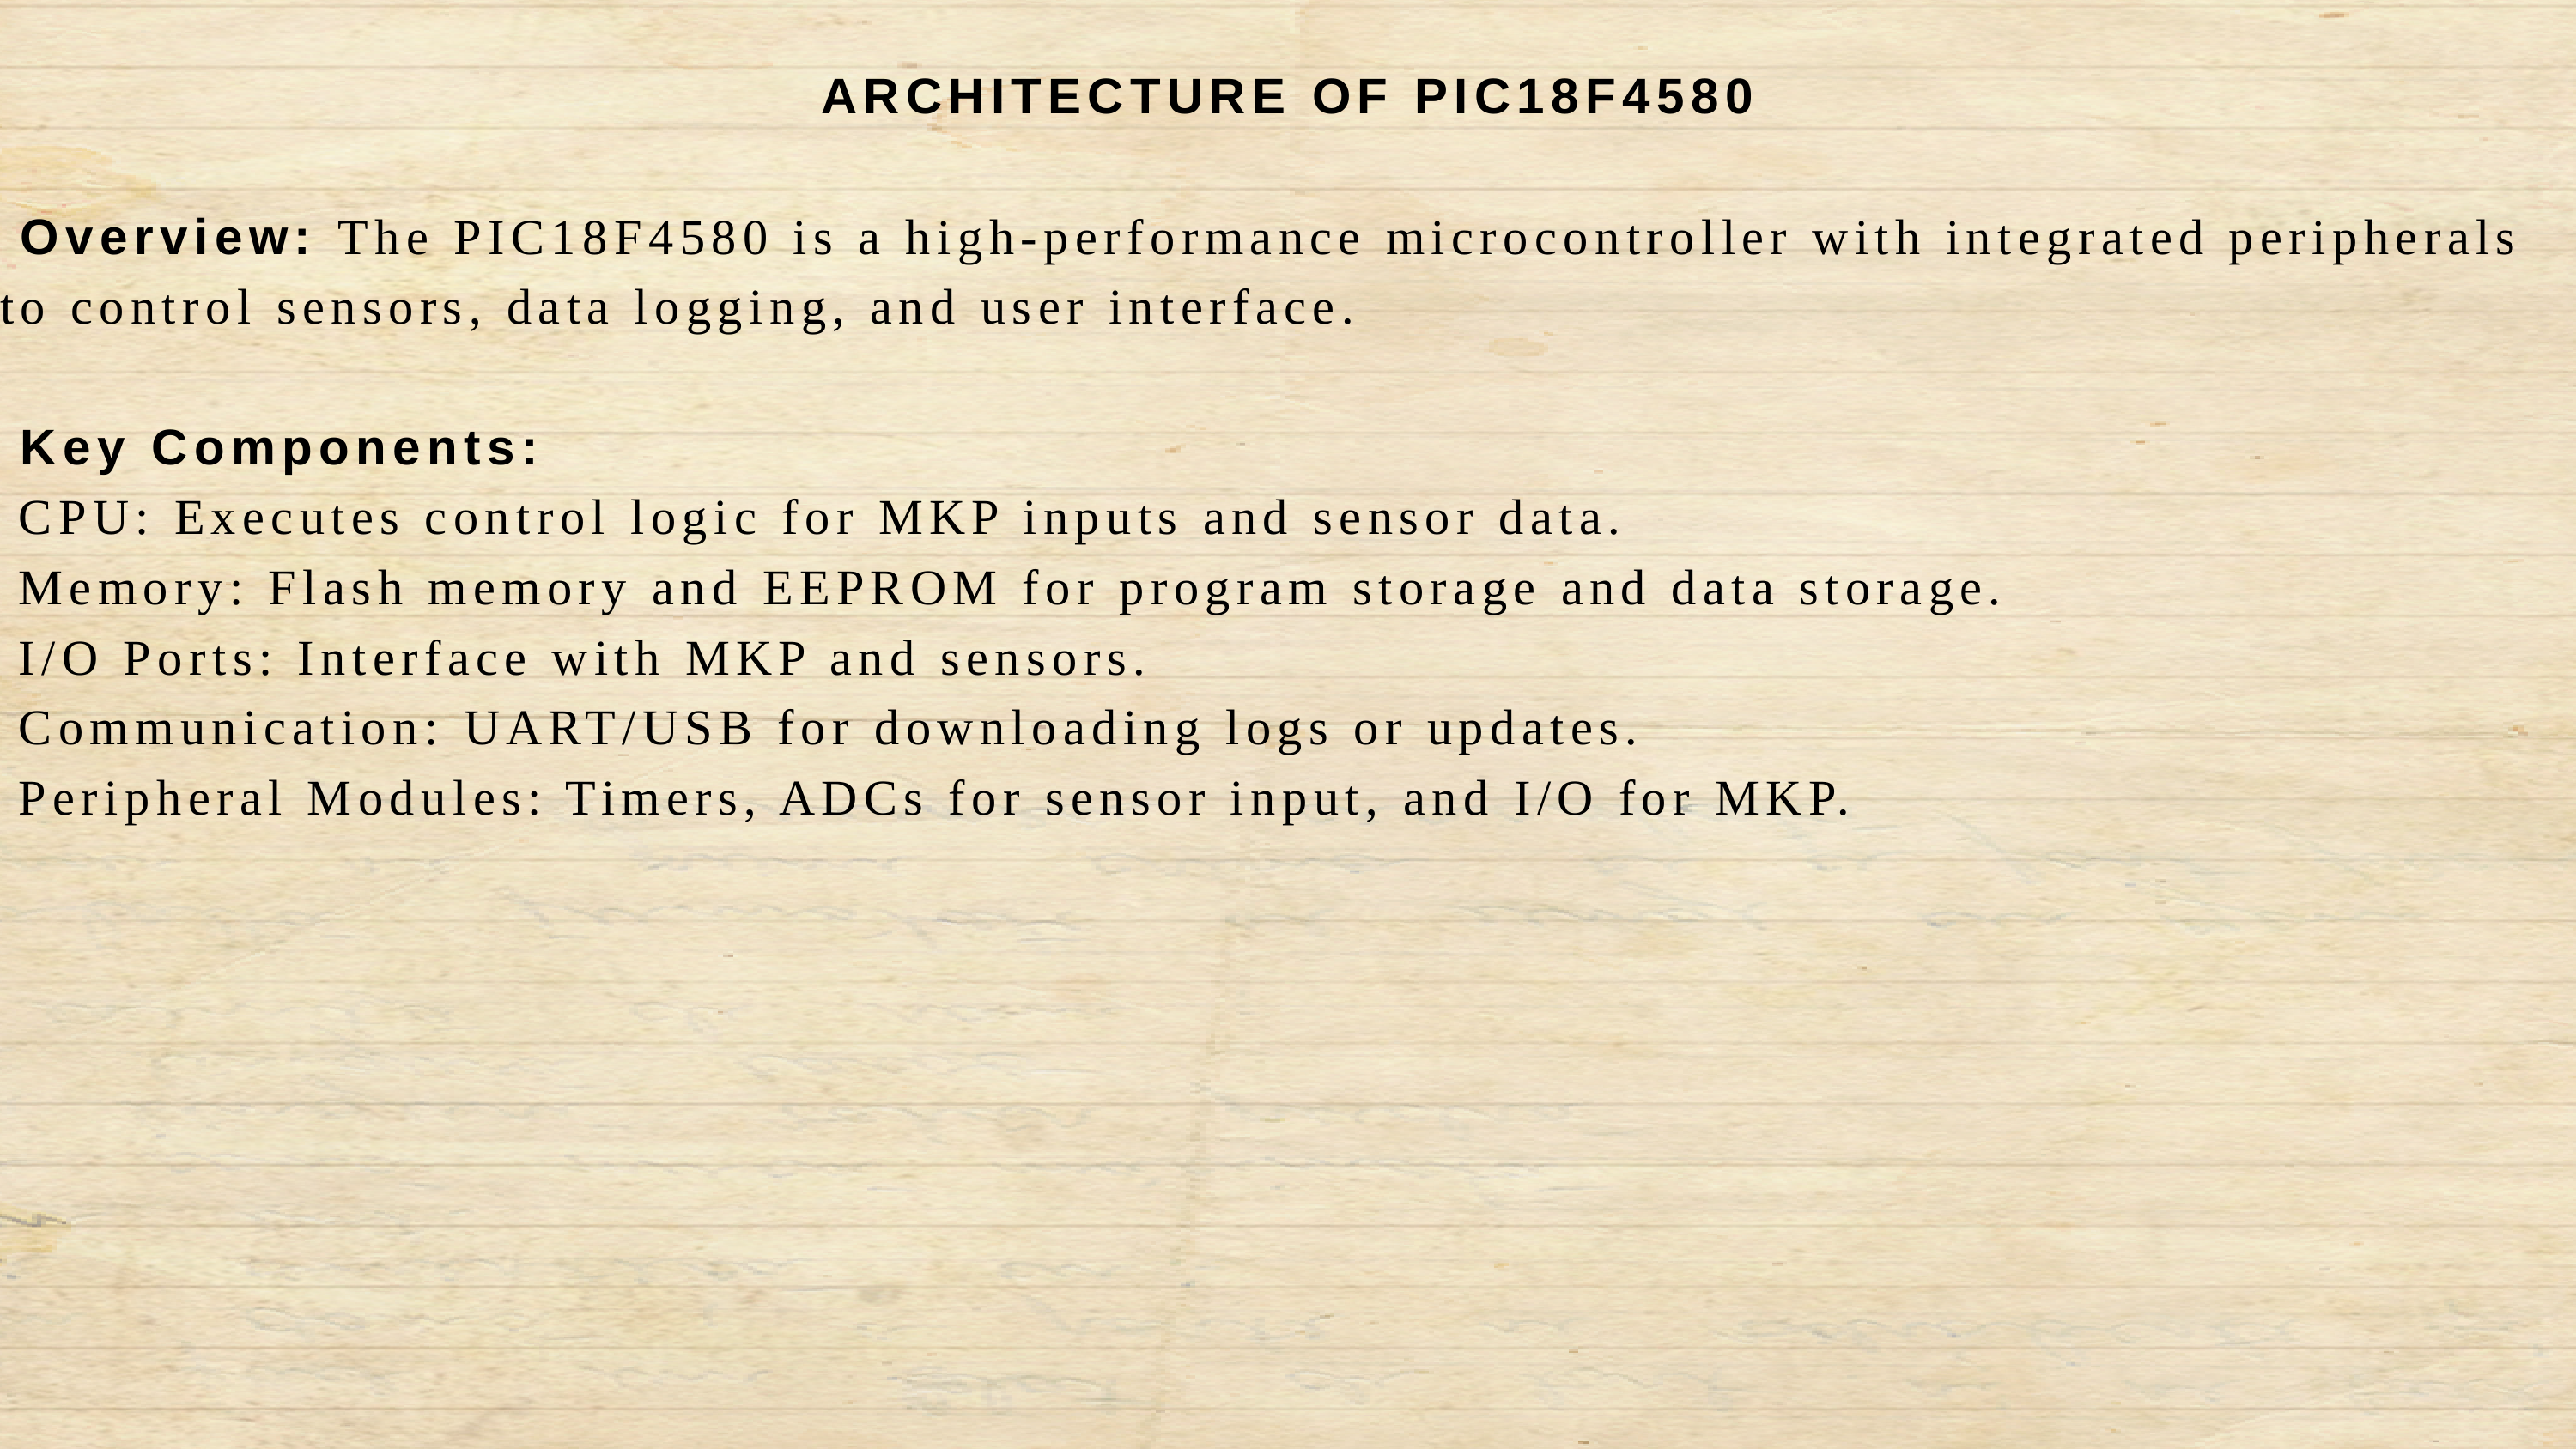

ARCHITECTURE OF PIC18F4580

 Overview: The PIC18F4580 is a high-performance microcontroller with integrated peripherals to control sensors, data logging, and user interface.

 Key Components:
 CPU: Executes control logic for MKP inputs and sensor data.
 Memory: Flash memory and EEPROM for program storage and data storage.
 I/O Ports: Interface with MKP and sensors.
 Communication: UART/USB for downloading logs or updates.
 Peripheral Modules: Timers, ADCs for sensor input, and I/O for MKP.